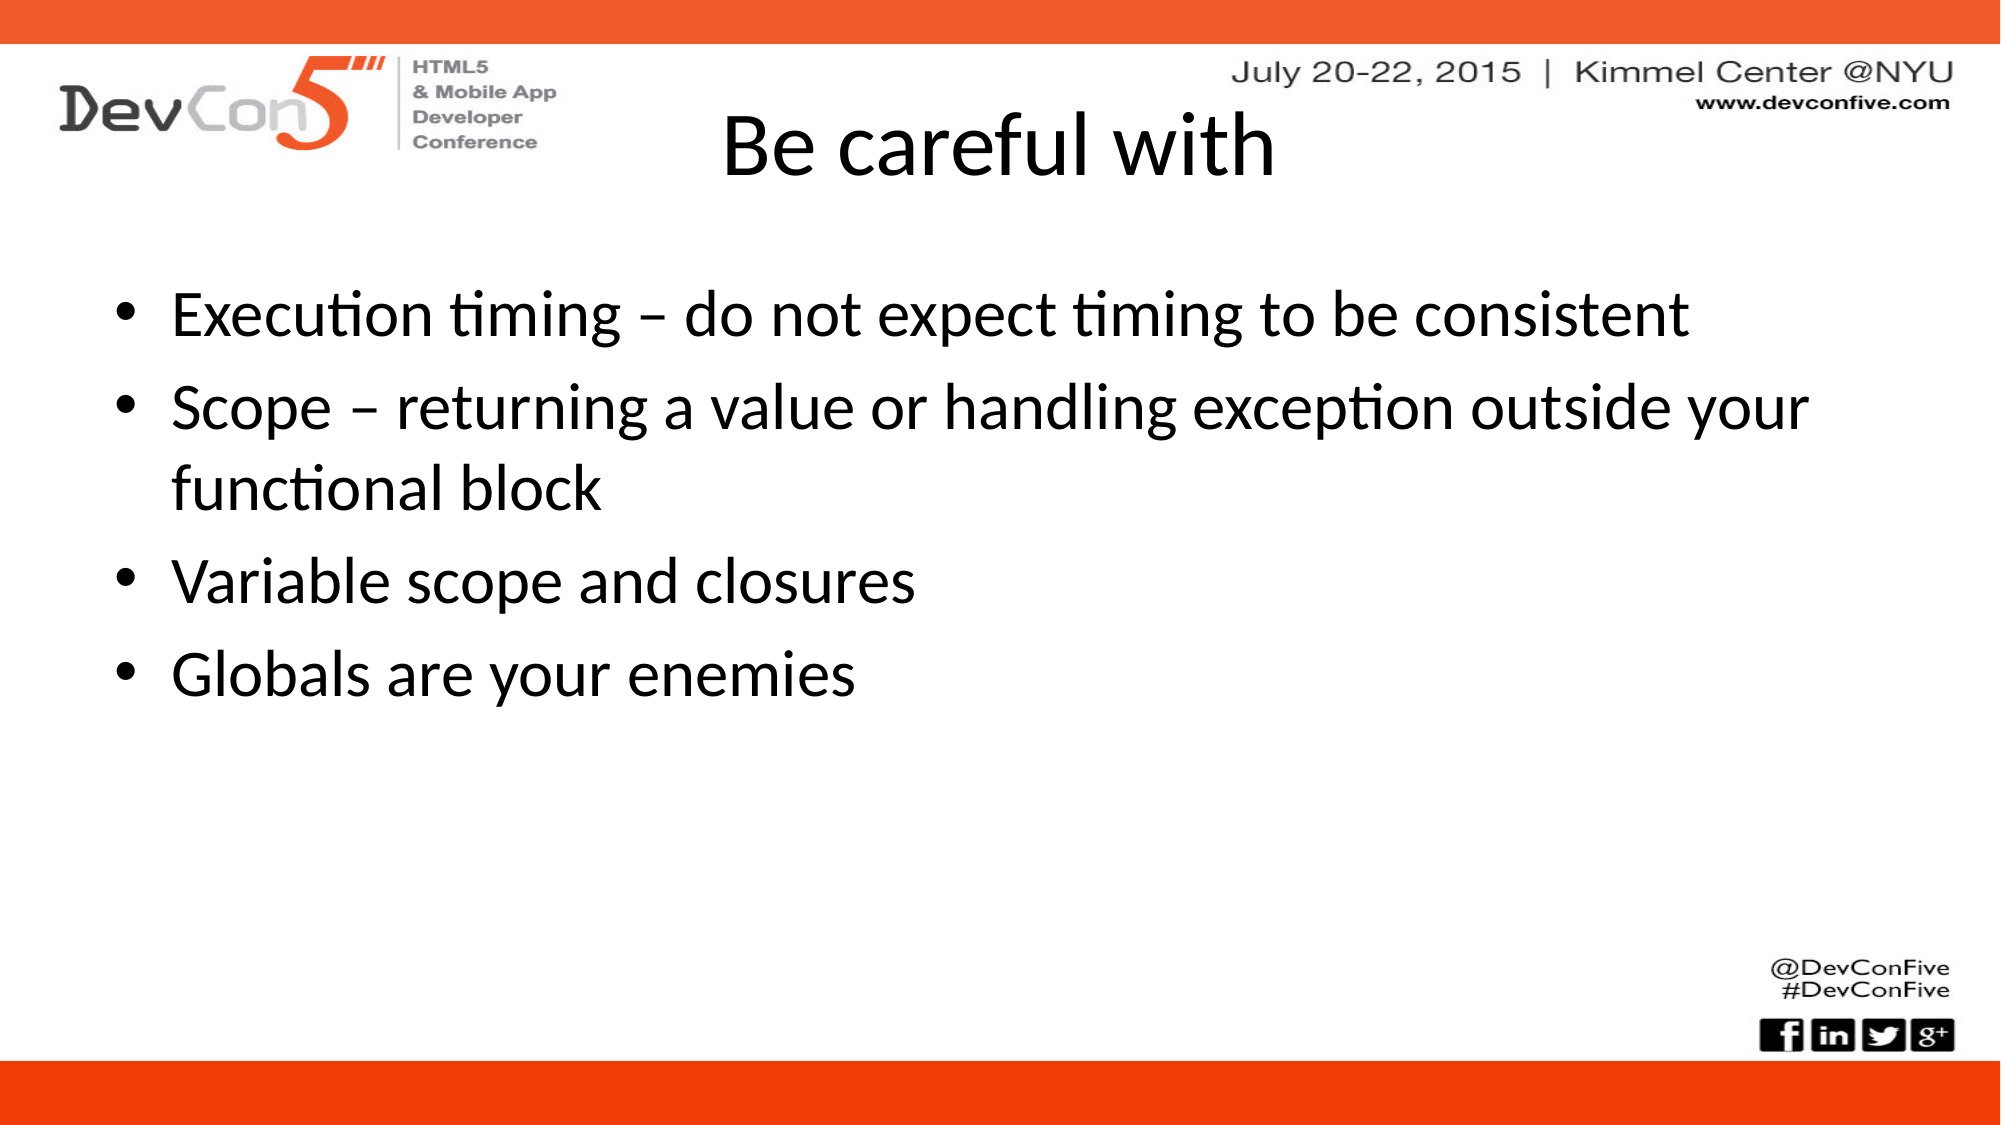

# Be careful with
Execution timing – do not expect timing to be consistent
Scope – returning a value or handling exception outside your functional block
Variable scope and closures
Globals are your enemies